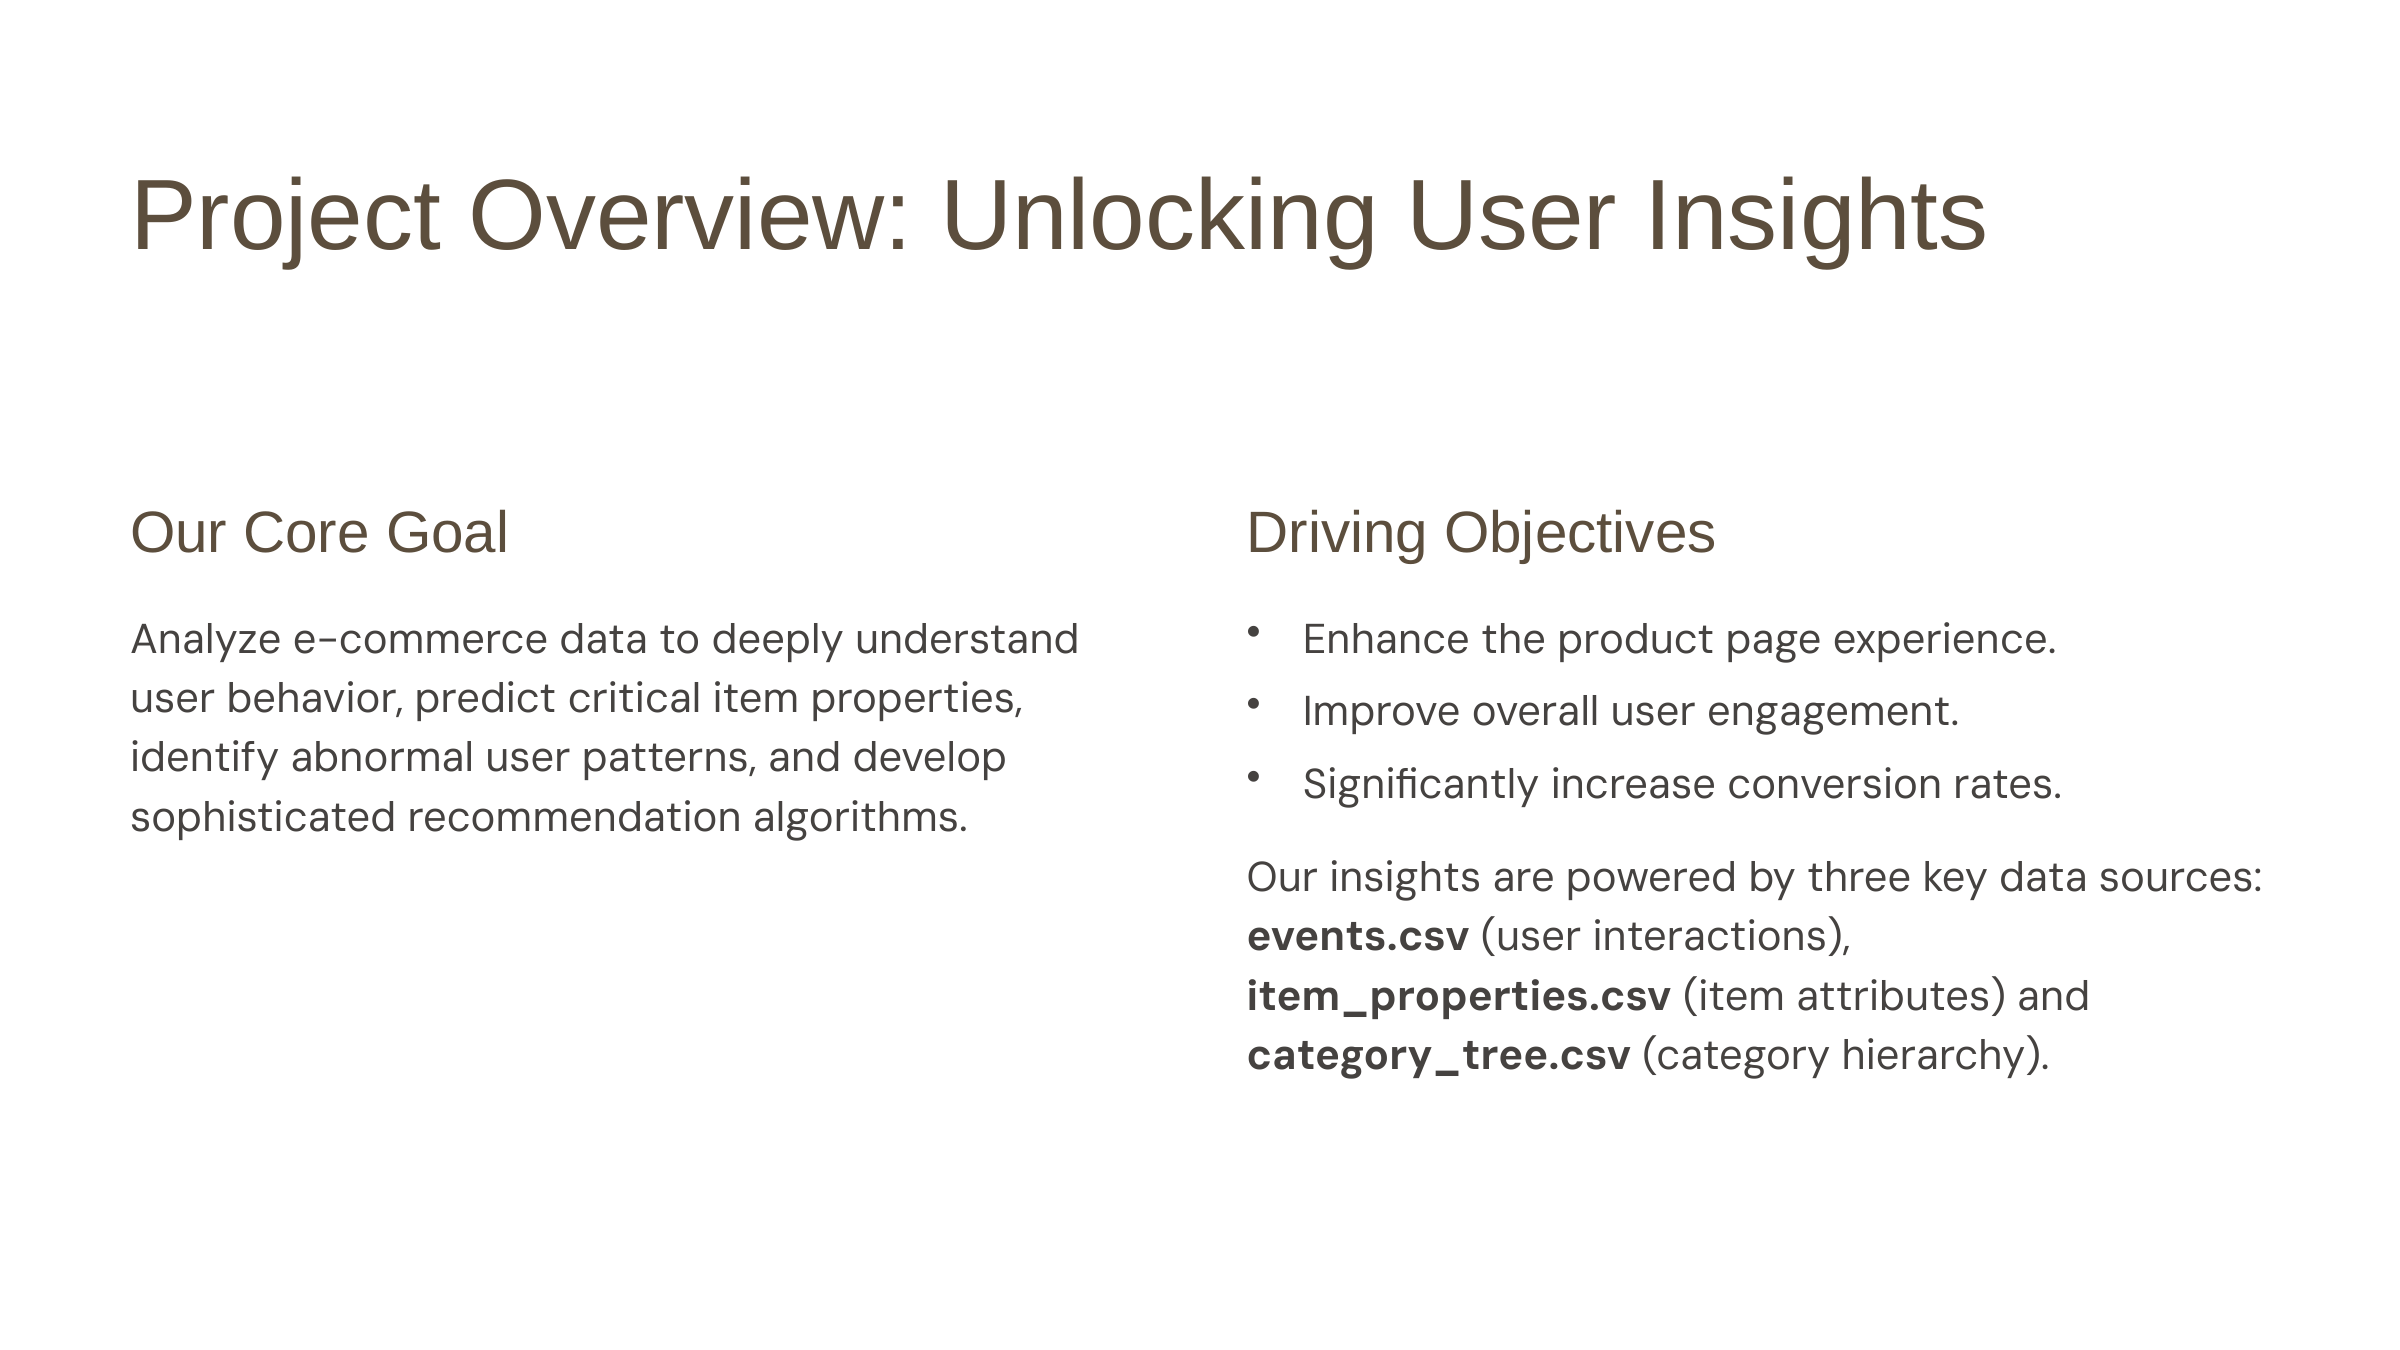

Project Overview: Unlocking User Insights
Our Core Goal
Driving Objectives
Analyze e-commerce data to deeply understand user behavior, predict critical item properties, identify abnormal user patterns, and develop sophisticated recommendation algorithms.
Enhance the product page experience.
Improve overall user engagement.
Significantly increase conversion rates.
Our insights are powered by three key data sources: events.csv (user interactions), item_properties.csv (item attributes) and category_tree.csv (category hierarchy).